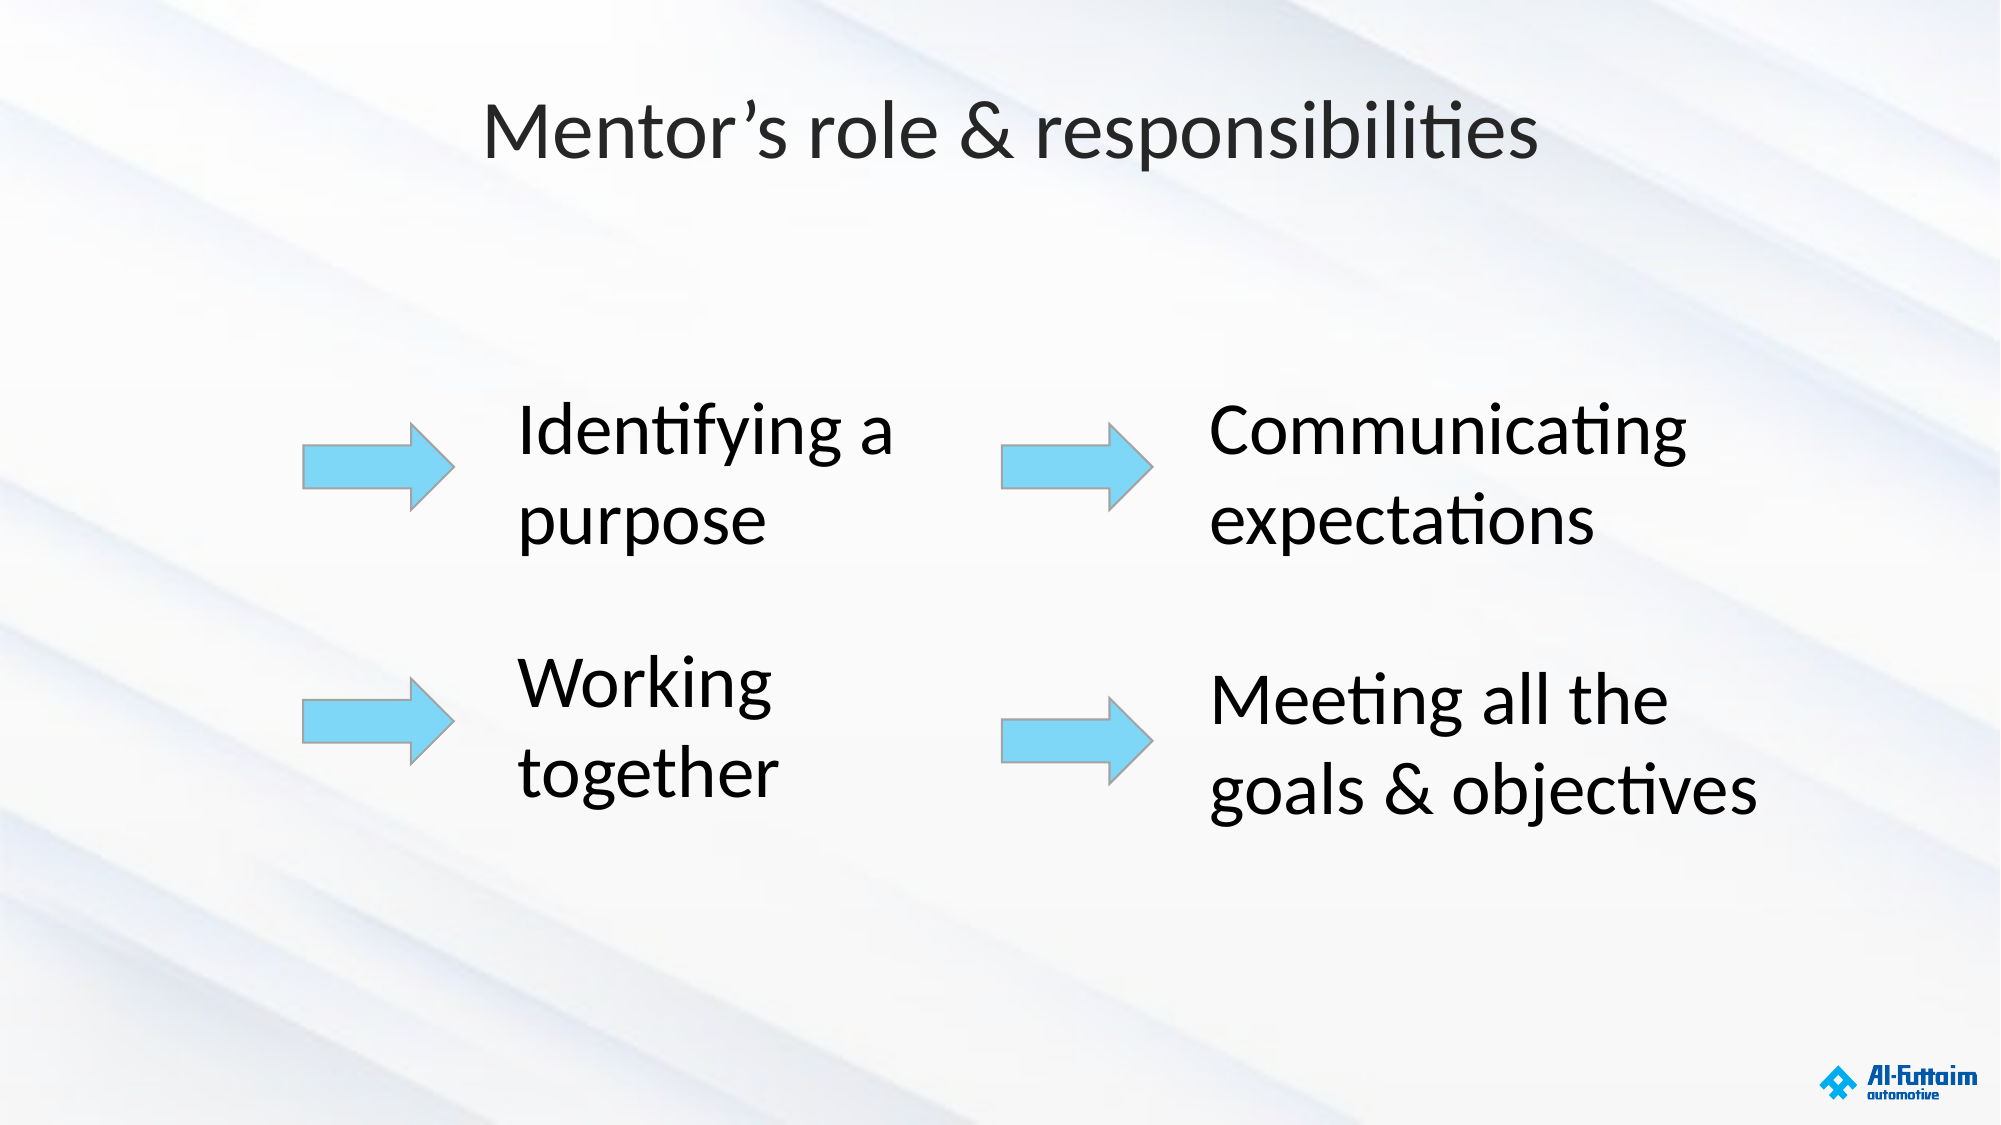

# Mentor’s role & responsibilities
Identifying a purpose
Communicating expectations

Working together
Meeting all the goals & objectives